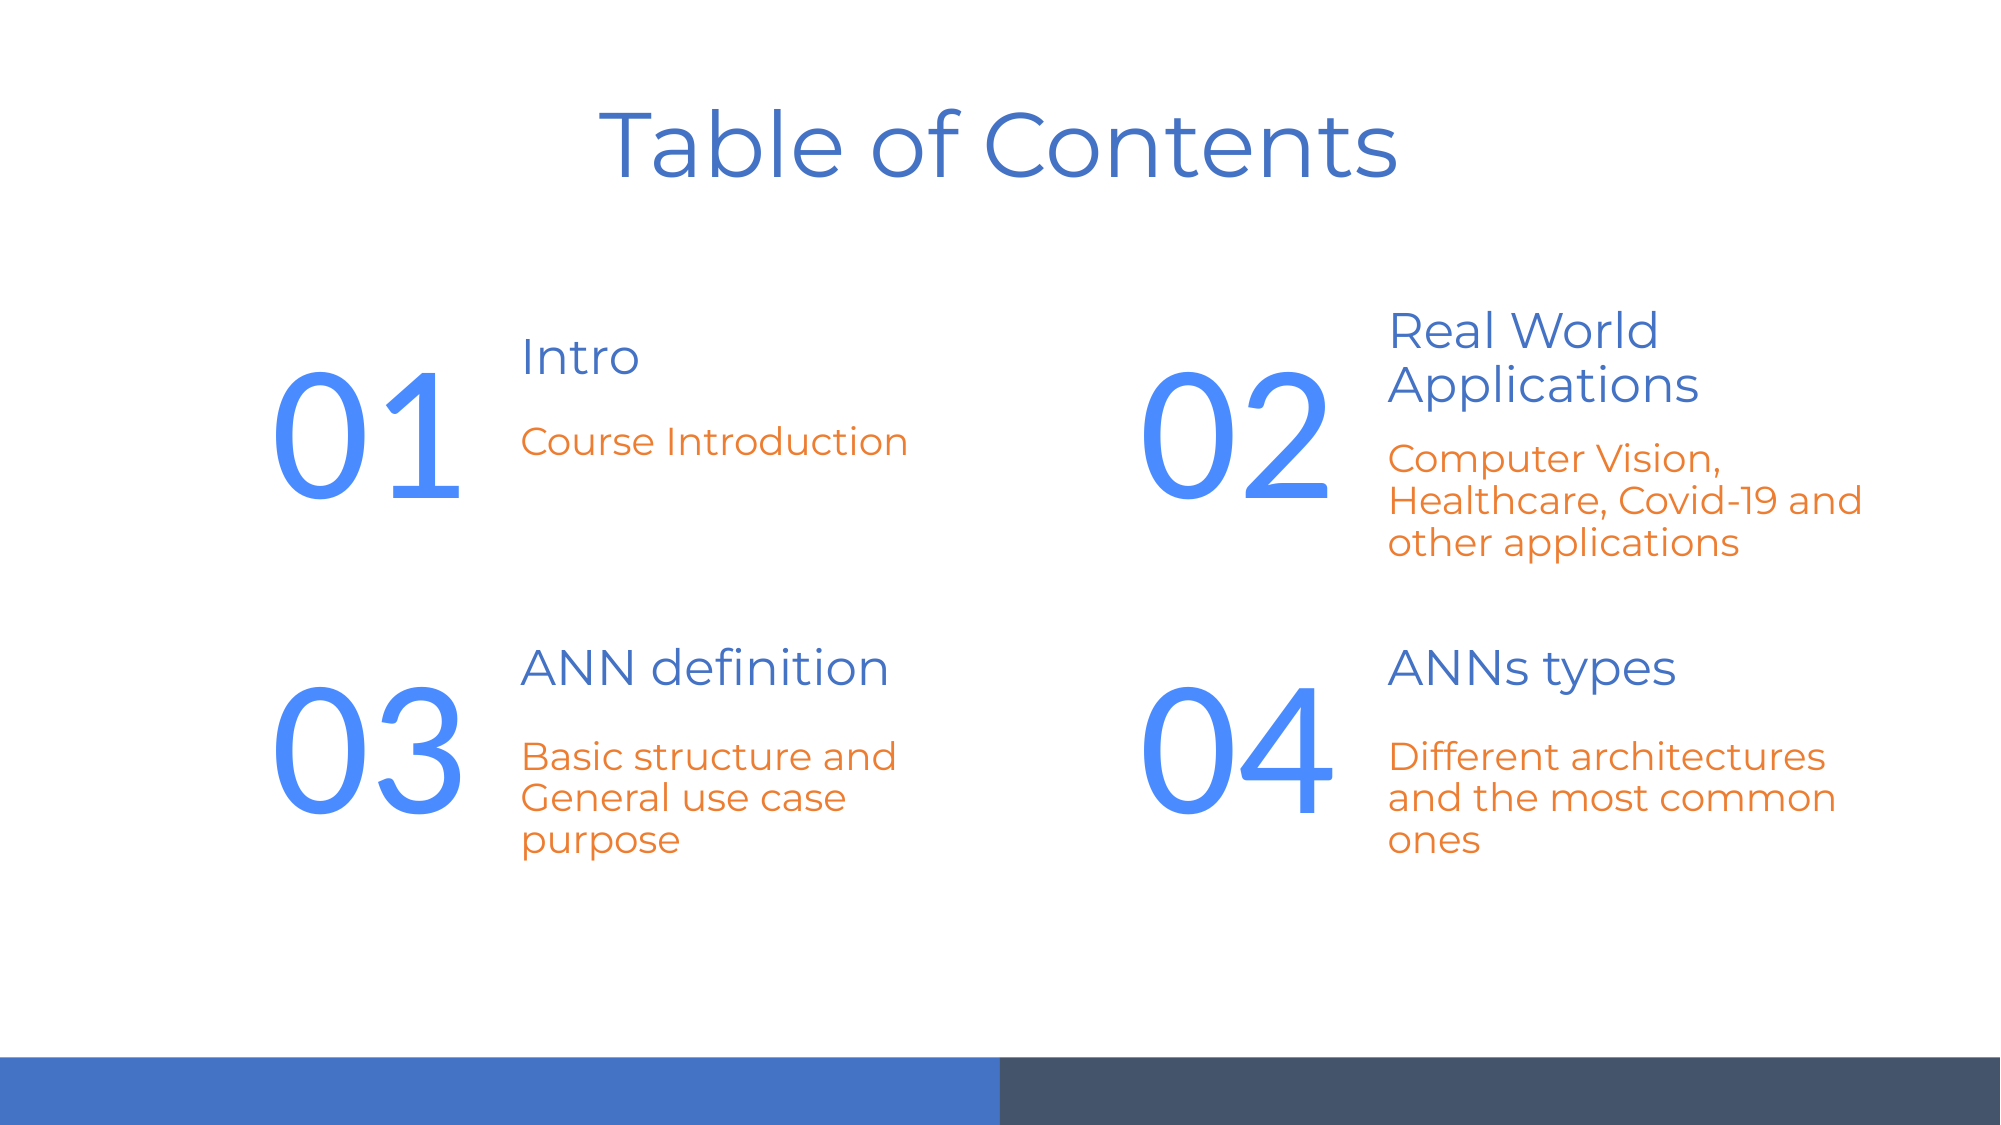

# Table of Contents
Real World Applications
Intro
01
02
Course Introduction

Computer Vision, Healthcare, Covid-19 and other applications

ANNs types
ANN definition
03
04
Basic structure and General use case purpose

Different architectures and the most common ones